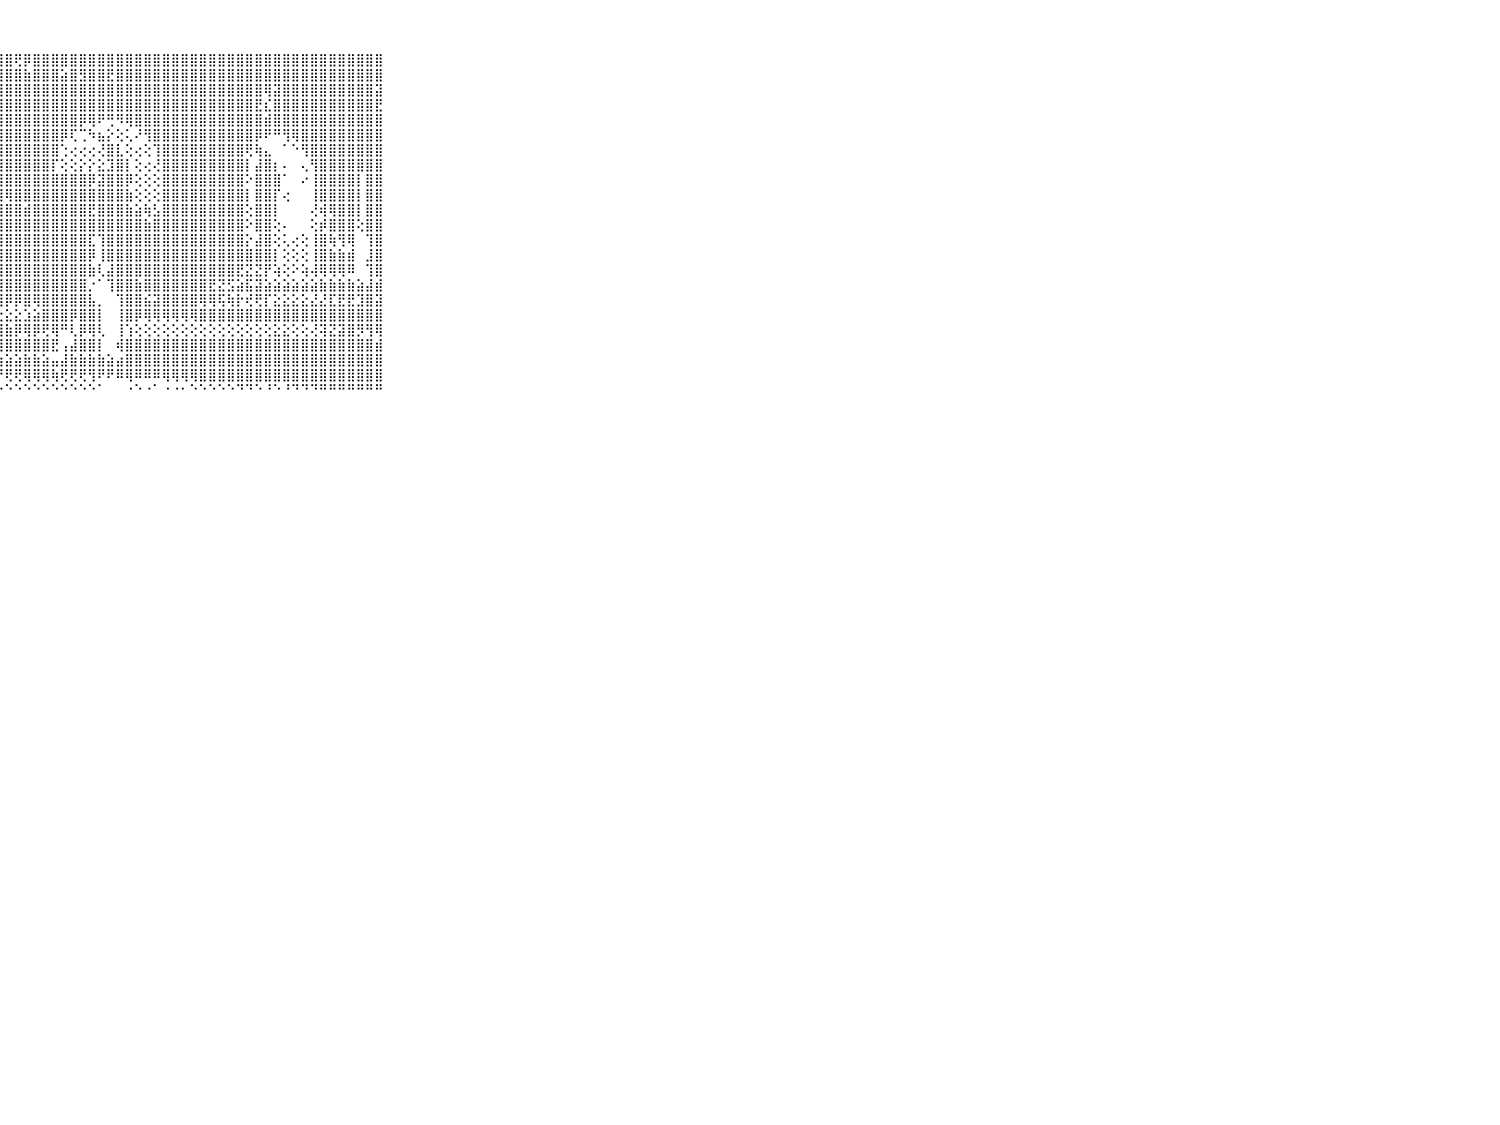

⠀⠀⠀⠀⠀⠀⠀⠀⠀⠀⠀⣿⣿⣿⣿⣿⣿⣿⣿⣿⣿⣿⣽⣽⣿⣻⣿⣿⣿⢟⡿⣿⣿⣿⣿⣿⣿⣿⣿⣿⣿⣿⣿⣿⣿⣿⣿⣿⣿⣿⣿⣿⣿⣿⣿⣿⣿⣿⣿⣿⣿⣿⣿⣿⣿⣿⣿⣿⣿⠀⠀⠀⠀⠀⠀⠀⠀⠀⠀⠀⠀
⠀⠀⠀⠀⠀⠀⠀⠀⠀⠀⠀⣿⣿⣿⣿⣿⣿⣿⣿⣿⣿⣿⣿⣿⣿⣿⣿⣿⣿⣿⣷⣿⣿⣿⣵⣿⣻⣿⣿⣟⣿⣿⣿⣿⣿⣿⣿⣿⣿⣿⣿⣿⣿⣿⣿⣿⣿⣿⣿⣿⣿⣿⣿⣿⣿⣿⣿⣿⣿⠀⠀⠀⠀⠀⠀⠀⠀⠀⠀⠀⠀
⠀⠀⠀⠀⠀⠀⠀⠀⠀⠀⠀⣿⣿⣿⣿⣿⣿⣿⣿⣿⣿⣿⣿⣿⣿⣿⣿⣿⣿⣿⣿⣿⣿⣿⣿⣿⣿⣿⣿⣿⣿⣿⣿⣿⣿⣿⣿⣿⣿⣿⣿⣿⣿⣿⣿⣿⢿⣽⣿⣿⣿⣿⣿⣿⣿⣿⣿⣿⣽⠀⠀⠀⠀⠀⠀⠀⠀⠀⠀⠀⠀
⠀⠀⠀⠀⠀⠀⠀⠀⠀⠀⠀⣕⡕⢜⢝⢻⢿⣿⣿⣿⣿⣿⣿⣿⣿⣿⣿⣿⣿⣿⣿⣿⣿⣿⣿⣿⣿⣿⣿⣿⣿⣿⣿⣿⣿⣿⣿⣿⣿⣿⣿⣿⣿⣿⣿⣟⣎⣿⣿⣿⣿⣿⣿⣿⣿⣿⣿⣿⣟⠀⠀⠀⠀⠀⠀⠀⠀⠀⠀⠀⠀
⠀⠀⠀⠀⠀⠀⠀⠀⠀⠀⠀⢜⢻⣷⣵⡱⢕⢝⢿⣿⣿⣿⣿⣿⣿⣿⣿⣿⣿⣿⣿⣿⣿⣿⣿⣿⡿⢿⠟⢛⠻⢿⣿⣿⣿⣿⣿⣿⣿⣿⣿⣿⣿⣿⣿⣿⣾⣿⣿⣿⣿⣿⣿⣿⣿⣿⣿⣿⣿⠀⠀⠀⠀⠀⠀⠀⠀⠀⠀⠀⠀
⠀⠀⠀⠀⠀⠀⠀⠀⠀⠀⠀⢔⢔⢜⢻⣿⣧⡕⢕⡻⣿⣿⣿⣿⣿⣿⣿⣿⣿⣿⣿⣿⣿⣿⡿⢏⢉⠳⣦⡕⢕⢅⠜⢻⣿⣿⣿⣿⣿⣿⣿⣿⣿⣿⣿⡿⠟⠛⢻⢿⣿⣿⣿⣿⣿⣿⣿⣿⣿⠀⠀⠀⠀⠀⠀⠀⠀⠀⠀⠀⠀
⠀⠀⠀⠀⠀⠀⠀⠀⠀⠀⠀⢕⢕⢕⢕⢿⣿⣷⡕⢕⢻⣿⣿⣿⣿⣿⣿⣿⣿⣿⣿⣿⣿⣿⢑⢔⢔⢔⢜⣿⣇⢕⢔⢕⢹⣿⣿⣿⣿⣿⣿⣿⣿⣿⢟⢷⣄⠀⠁⠑⢻⣿⣿⣿⣿⣿⣿⣿⣿⠀⠀⠀⠀⠀⠀⠀⠀⠀⠀⠀⠀
⠀⠀⠀⠀⠀⠀⠀⠀⠀⠀⠀⣷⣷⣧⣵⣼⣿⣿⡇⢕⢜⣿⣿⣿⣿⣿⣿⣿⣿⣿⣿⣿⣿⡏⢕⢕⡕⡕⣕⣹⣿⡇⢕⢔⢜⣿⣿⣿⣿⣿⣿⣿⣿⣿⡇⣼⣿⡆⠄⠀⢄⢻⣿⣿⣿⣿⣿⣿⣿⠀⠀⠀⠀⠀⠀⠀⠀⠀⠀⠀⠀
⠀⠀⠀⠀⠀⠀⠀⠀⠀⠀⠀⣿⣿⣿⣿⣿⣿⣿⡇⢕⢕⣿⣿⣿⣿⣿⣿⣿⣿⣿⣿⣿⣿⣿⣿⣿⣿⡿⣽⣿⣿⡿⢕⢕⢕⣿⣿⣿⣿⣿⣿⣿⣿⣿⠕⣿⣿⣿⠁⠀⠔⢸⣿⣿⣿⣿⡇⣿⣿⠀⠀⠀⠀⠀⠀⠀⠀⠀⠀⠀⠀
⠀⠀⠀⠀⠀⠀⠀⠀⠀⠀⠀⣿⣿⣿⣿⣿⣿⣿⡧⢕⢕⣿⢿⣿⣿⣿⣿⢿⢿⣿⣿⣿⣿⣿⣿⣿⣿⣿⣿⣿⣿⣷⢕⢕⢕⣿⣿⣿⣿⣿⣿⣿⣿⣿⡇⣿⣿⡏⢔⠀⠀⢸⣿⣿⣿⣿⡇⣿⣿⠀⠀⠀⠀⠀⠀⠀⠀⠀⠀⠀⠀
⠀⠀⠀⠀⠀⠀⠀⠀⠀⠀⠀⣿⣿⣿⣿⣿⣿⣿⡇⢕⢕⣿⣿⣿⣿⣿⣿⣿⣿⣿⣾⣿⣿⣿⣿⣿⣿⣟⣿⣿⣿⣷⣵⢷⣣⣿⣿⣿⣿⣿⣿⣿⣿⣿⢕⣿⣿⡇⠀⠀⠀⢜⢾⢿⣿⣿⡇⣿⣿⠀⠀⠀⠀⠀⠀⠀⠀⠀⠀⠀⠀
⠀⠀⠀⠀⠀⠀⠀⠀⠀⠀⠀⣿⣿⣿⣿⣿⣿⣿⢕⢕⢕⣿⣿⣿⣿⣿⣿⣿⣿⣿⣿⣿⣿⣿⣿⣿⣿⣿⣿⣿⣿⣿⣿⣷⣿⣿⣿⣿⣿⣿⣿⣿⣿⣿⠕⣿⣿⢕⠄⠀⠀⢕⡾⣿⣿⣿⢕⣿⣿⠀⠀⠀⠀⠀⠀⠀⠀⠀⠀⠀⠀
⠀⠀⠀⠀⠀⠀⠀⠀⠀⠀⠀⣿⣿⣿⣿⣿⣿⣿⡕⢕⢸⣿⣿⣿⣿⣿⣿⣿⣿⣿⣿⣿⣿⣿⣿⣿⣿⣏⢹⣿⣿⣿⣿⣿⣿⣿⣿⣿⣿⣿⣿⣿⣿⣿⡕⣼⣿⢕⢅⢔⢕⢸⣿⢷⢻⢿⠀⢹⣿⠀⠀⠀⠀⠀⠀⠀⠀⠀⠀⠀⠀
⠀⠀⠀⠀⠀⠀⠀⠀⠀⠀⠀⣿⣿⣿⣿⣿⣿⣿⢕⢕⢜⣿⣿⣿⣿⣿⣿⣿⣿⣿⣿⣿⣿⣿⣿⣿⣿⡿⢸⣿⣿⣿⣿⣿⣿⣿⣿⣿⣿⣿⣿⣿⣿⣿⣿⣿⣿⡇⢕⢕⢕⢸⣿⣷⣷⣾⠀⣸⣿⠀⠀⠀⠀⠀⠀⠀⠀⠀⠀⠀⠀
⠀⠀⠀⠀⠀⠀⠀⠀⠀⠀⠀⣿⣿⣿⣿⣿⣿⣿⡏⢕⢸⣿⣿⣿⣿⣿⣿⣿⣿⣿⣿⣿⣿⣿⣿⣿⣿⣷⢇⣼⣿⣿⣿⣿⣿⣿⣿⣿⣿⣿⣿⣿⣿⣟⣝⣝⡟⢵⢕⠕⢵⢼⢿⢿⢿⠿⠀⢹⣿⠀⠀⠀⠀⠀⠀⠀⠀⠀⠀⠀⠀
⠀⠀⠀⠀⠀⠀⠀⠀⠀⠀⠀⣿⣿⣿⣿⣿⣿⣿⢕⢕⢸⣿⣿⣿⣿⣿⣿⣿⣿⣿⣿⣿⣿⣿⣿⣿⣿⡐⠁⢹⣿⣿⣷⣿⣿⣿⣿⣿⣿⣿⣟⣝⣫⣵⣯⣽⣵⣵⣵⣵⣵⣵⣷⣷⣷⣷⣵⣼⣾⠀⠀⠀⠀⠀⠀⠀⠀⠀⠀⠀⠀
⠀⠀⠀⠀⠀⠀⠀⠀⠀⠀⠀⣿⣿⣿⣿⢿⢿⢏⢕⢕⣕⣿⣿⡿⢟⢿⡿⢻⡿⡿⣿⢿⣿⣿⣿⣿⣿⣧⡀⠀⢹⣿⣿⣮⣽⣿⣿⣿⣿⢿⢿⢯⢷⡗⢞⢟⡏⣕⣕⣕⣕⣜⣜⣏⣟⣟⣹⣿⣽⠀⠀⠀⠀⠀⠀⠀⠀⠀⠀⠀⠀
⠀⠀⠀⠀⠀⠀⠀⠀⠀⠀⠀⣿⣿⣿⡿⢿⢿⢿⢟⢟⢟⢝⢕⢌⢅⢕⣔⣔⣕⣕⣱⣵⣿⣿⣿⡿⣿⣿⡇⠀⢸⣿⡿⢿⢿⢿⢿⢿⢿⣿⣿⣿⣿⣿⣿⣿⣿⣿⣿⣿⣿⣿⣿⣿⣿⣿⣿⣿⣿⠀⠀⠀⠀⠀⠀⠀⠀⠀⠀⠀⠀
⠀⠀⠀⠀⠀⠀⠀⠀⠀⠀⠀⢱⣱⣷⣾⣿⣿⣿⣧⣕⣕⣕⣱⣵⣵⣽⣷⣿⣷⡿⢿⡿⢟⢿⠛⢇⡿⢿⢇⠀⢸⢱⢕⢕⢕⢕⢕⢕⢕⢕⢕⢕⢕⢕⢕⢕⢕⣕⣕⢕⢕⢜⢽⣝⣽⣿⡻⢻⢿⠀⠀⠀⠀⠀⠀⠀⠀⠀⠀⠀⠀
⠀⠀⠀⠀⠀⠀⠀⠀⠀⠀⠀⣷⣿⡿⢿⢿⣿⣿⡿⢿⢿⢿⢷⢿⢿⢷⢾⢿⣿⣿⣿⣿⣿⣟⢠⣼⣿⣿⡇⠀⢾⣿⣿⣿⣿⣿⣿⣿⣿⣿⣿⣿⣿⣿⣿⣿⣿⣿⣿⣿⣿⣿⣿⣿⣿⣿⣿⣿⣾⠀⠀⠀⠀⠀⠀⠀⠀⠀⠀⠀⠀
⠀⠀⠀⠀⠀⠀⠀⠀⠀⠀⠀⣼⣿⣿⣿⣿⣿⣿⣇⣱⣵⣵⣥⣵⣵⣵⣵⣵⣵⣵⣷⣷⣵⣤⣼⣷⣷⣷⣷⣵⣴⣿⣿⣿⣿⣿⣿⣿⣿⣿⣿⣿⣿⣿⣿⣿⣿⣿⣿⣿⣿⣿⣿⣿⣿⣿⣿⣿⣿⠀⠀⠀⠀⠀⠀⠀⠀⠀⠀⠀⠀
⠀⠀⠀⠀⠀⠀⠀⠀⠀⠀⠀⢟⢟⢟⡿⣿⣿⣿⡟⢟⢏⠝⢏⠝⠟⠟⠟⠟⢟⢟⢿⢿⢿⢷⢟⢟⢟⢻⠟⠟⠿⢿⠿⠿⠿⢿⢿⢿⢿⣿⣿⣿⣿⣿⣿⣿⣿⣿⣿⣿⣿⣿⣿⣿⣿⣿⣿⣿⣿⠀⠀⠀⠀⠀⠀⠀⠀⠀⠀⠀⠀
⠀⠀⠀⠀⠀⠀⠀⠀⠀⠀⠀⠑⠑⠑⠑⠘⠛⠙⠑⠑⠑⠐⠀⠀⠀⠐⠐⠑⠑⠑⠑⠑⠑⠑⠑⠑⠑⠑⠁⠀⠀⠐⠑⠐⠁⠐⠐⠂⠑⠑⠑⠑⠑⠙⠙⠑⠘⠑⠘⠙⠙⠙⠛⠛⠛⠛⠛⠛⠛⠀⠀⠀⠀⠀⠀⠀⠀⠀⠀⠀⠀